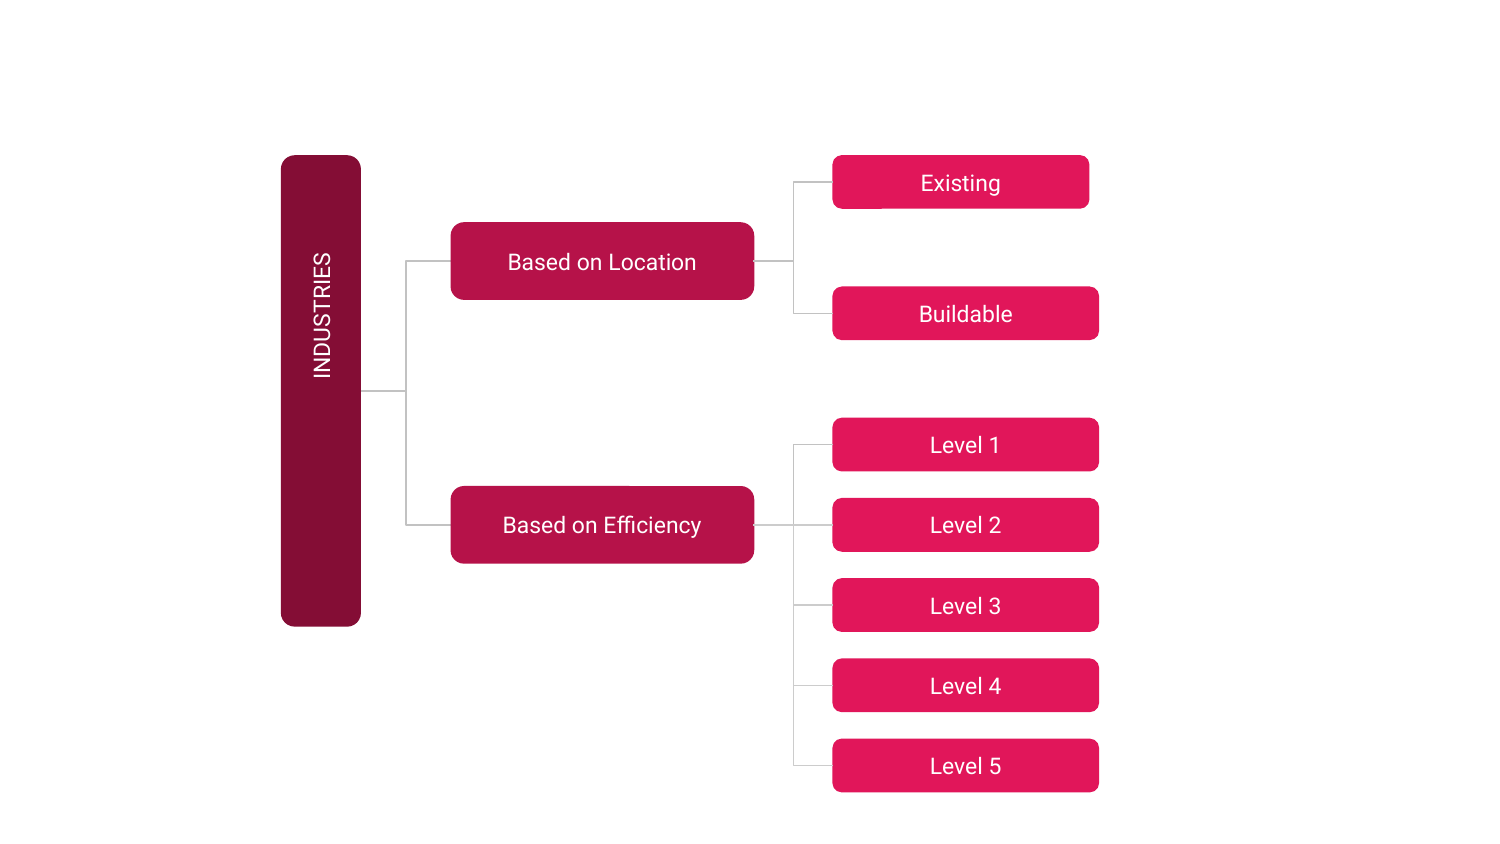

Existing
Based on Location
Buildable
	INDUSTRIES
Level 1
Based on Efficiency
Level 2
Level 3
Level 4
Level 5